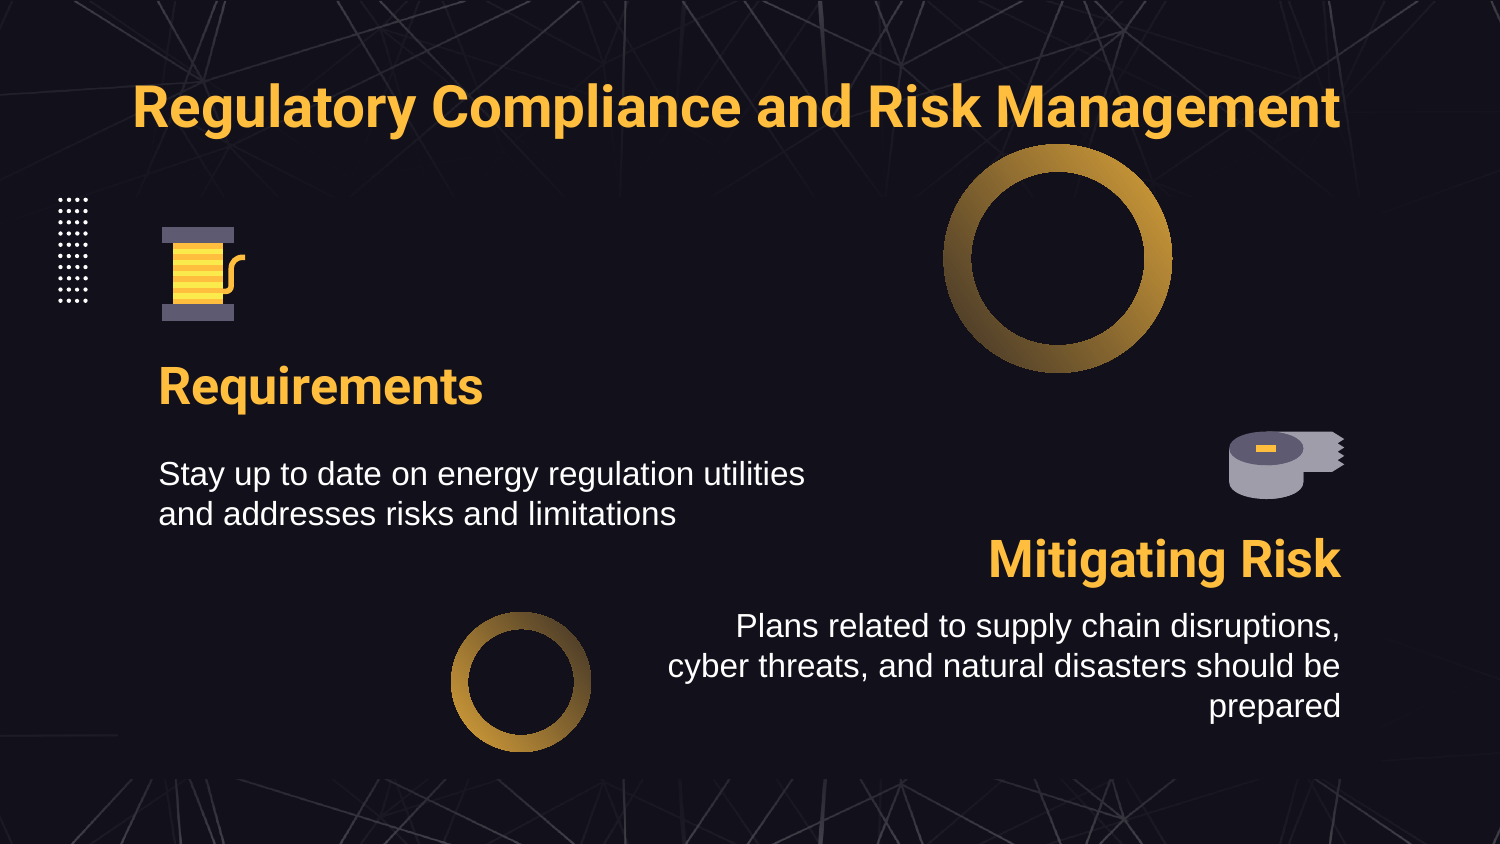

Regulatory Compliance and Risk Management

# Requirements

Stay up to date on energy regulation utilities and addresses risks and limitations
Mitigating Risk
Plans related to supply chain disruptions, cyber threats, and natural disasters should be prepared